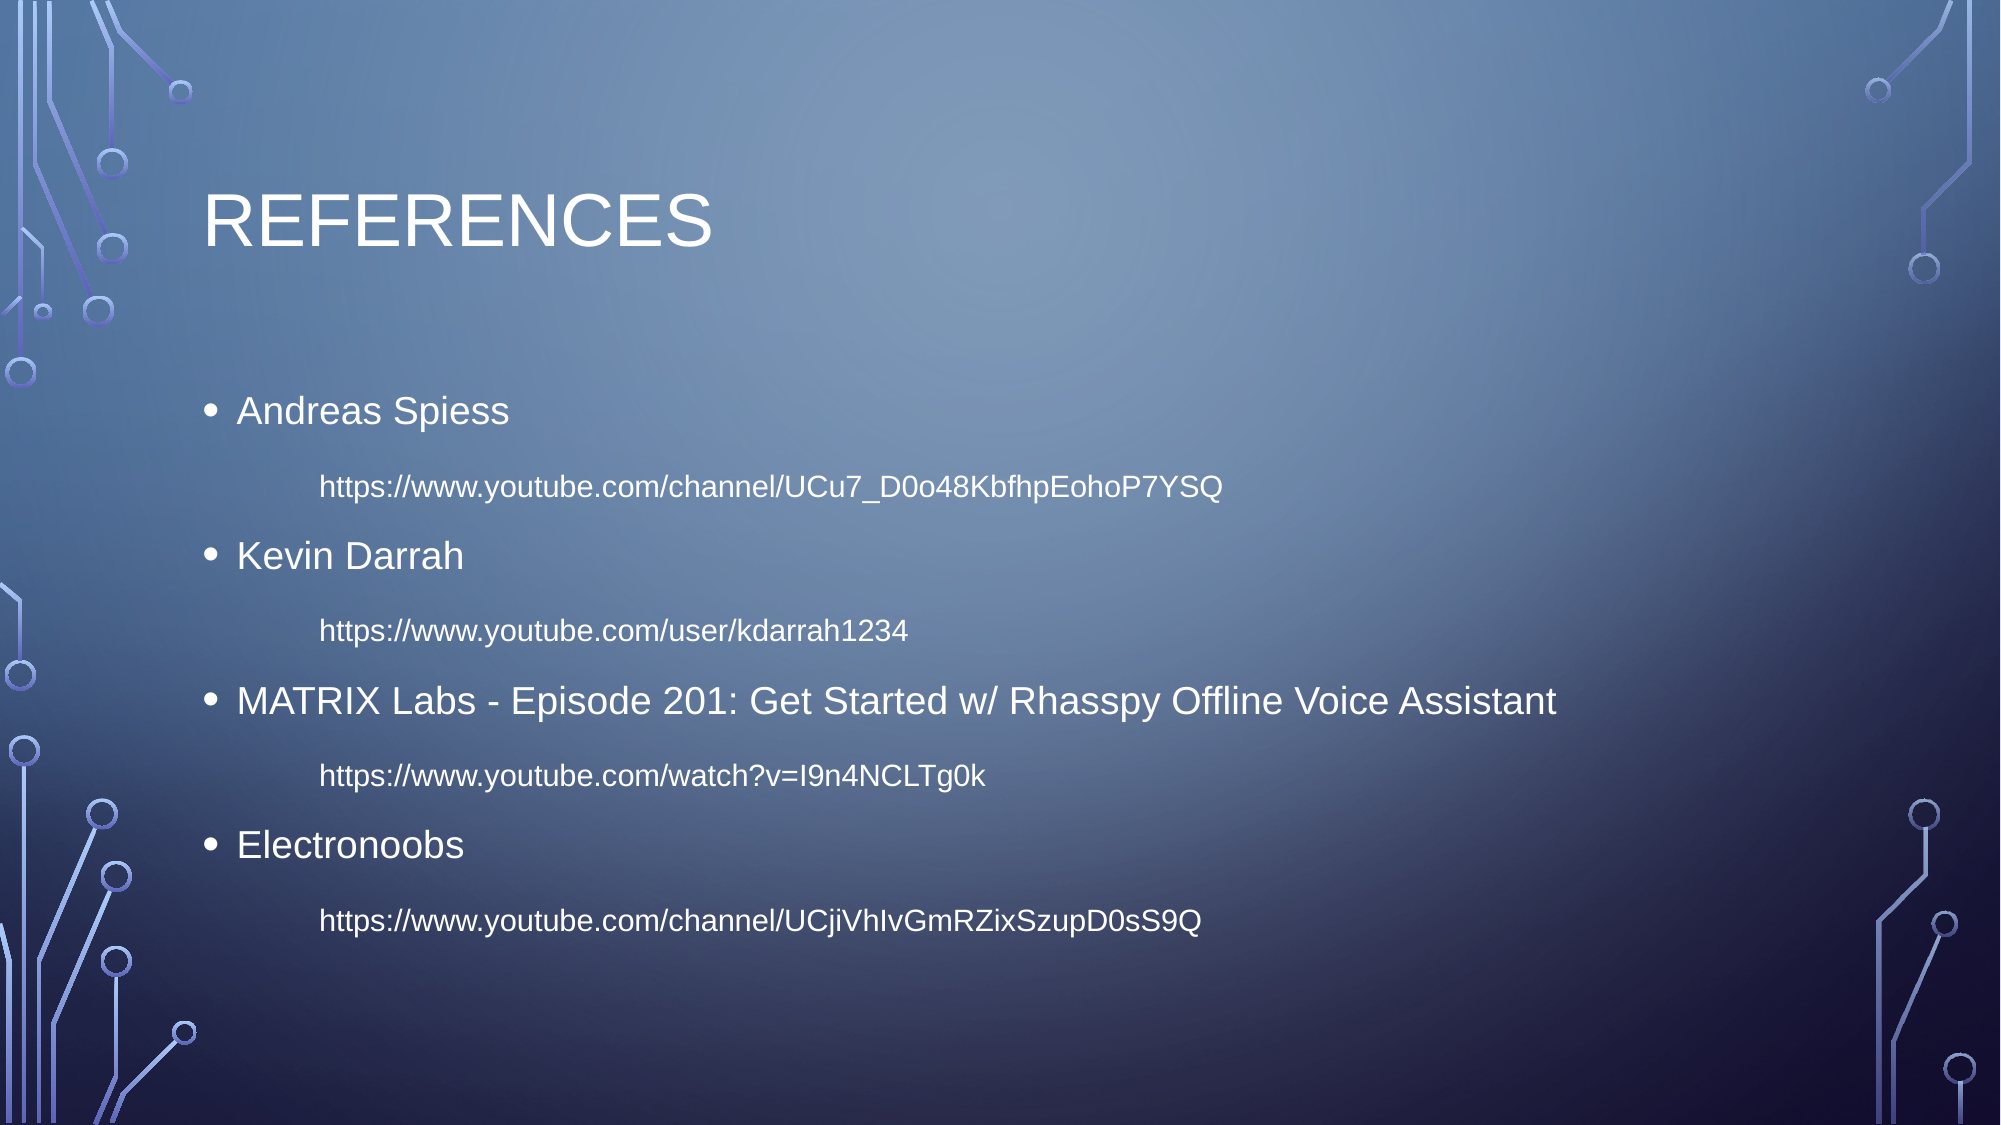

# References
Andreas Spiess
	https://www.youtube.com/channel/UCu7_D0o48KbfhpEohoP7YSQ
Kevin Darrah
	https://www.youtube.com/user/kdarrah1234
MATRIX Labs - Episode 201: Get Started w/ Rhasspy Offline Voice Assistant
	https://www.youtube.com/watch?v=I9n4NCLTg0k
Electronoobs
	https://www.youtube.com/channel/UCjiVhIvGmRZixSzupD0sS9Q